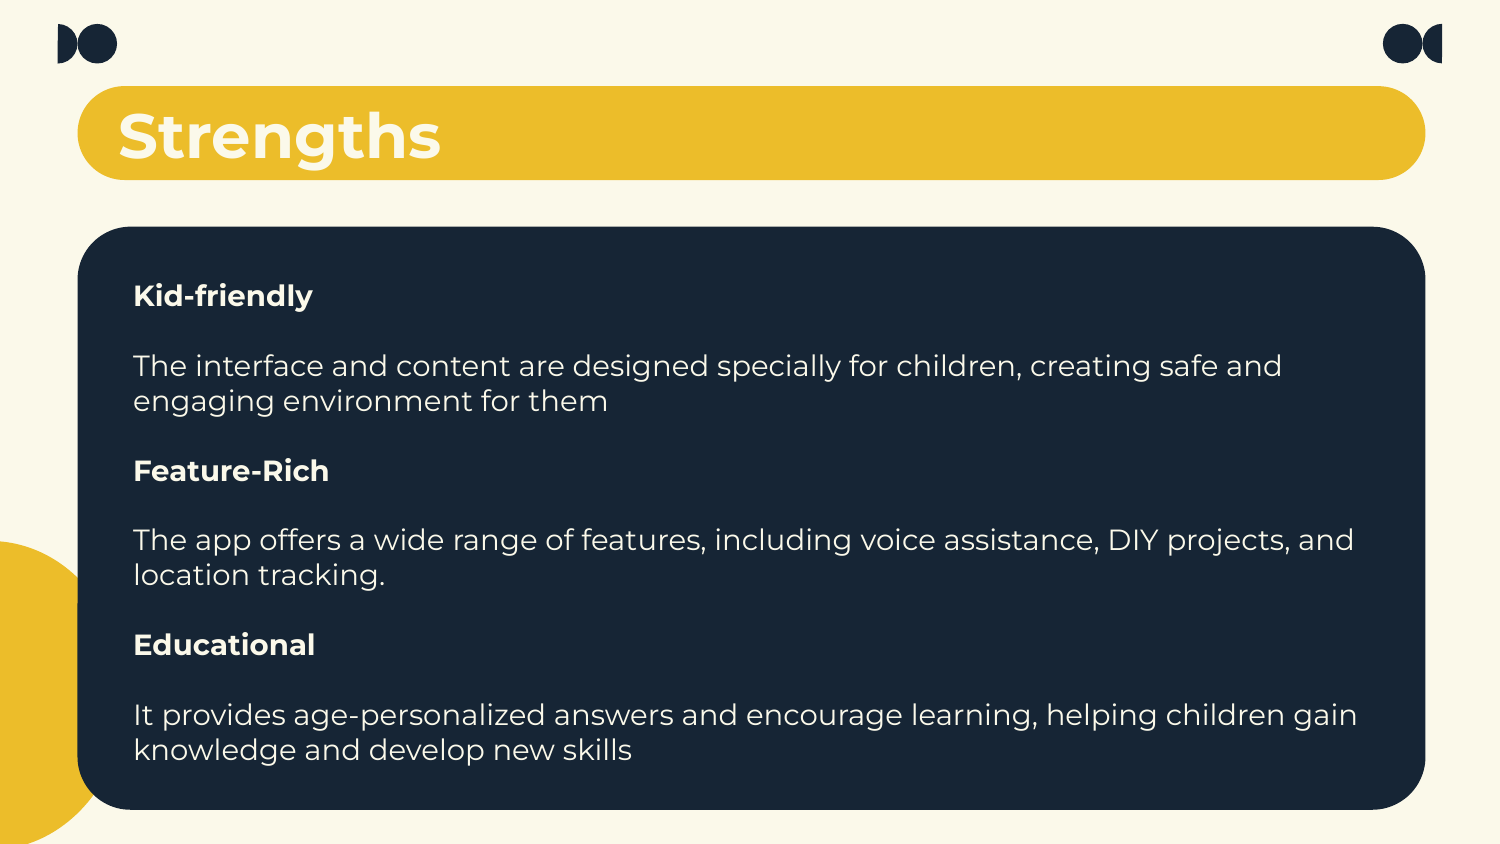

# Strengths

Kid-friendly

The interface and content are designed specially for children, creating safe and engaging environment for them

Feature-Rich

The app offers a wide range of features, including voice assistance, DIY projects, and location tracking.

Educational

It provides age-personalized answers and encourage learning, helping children gain knowledge and develop new skills